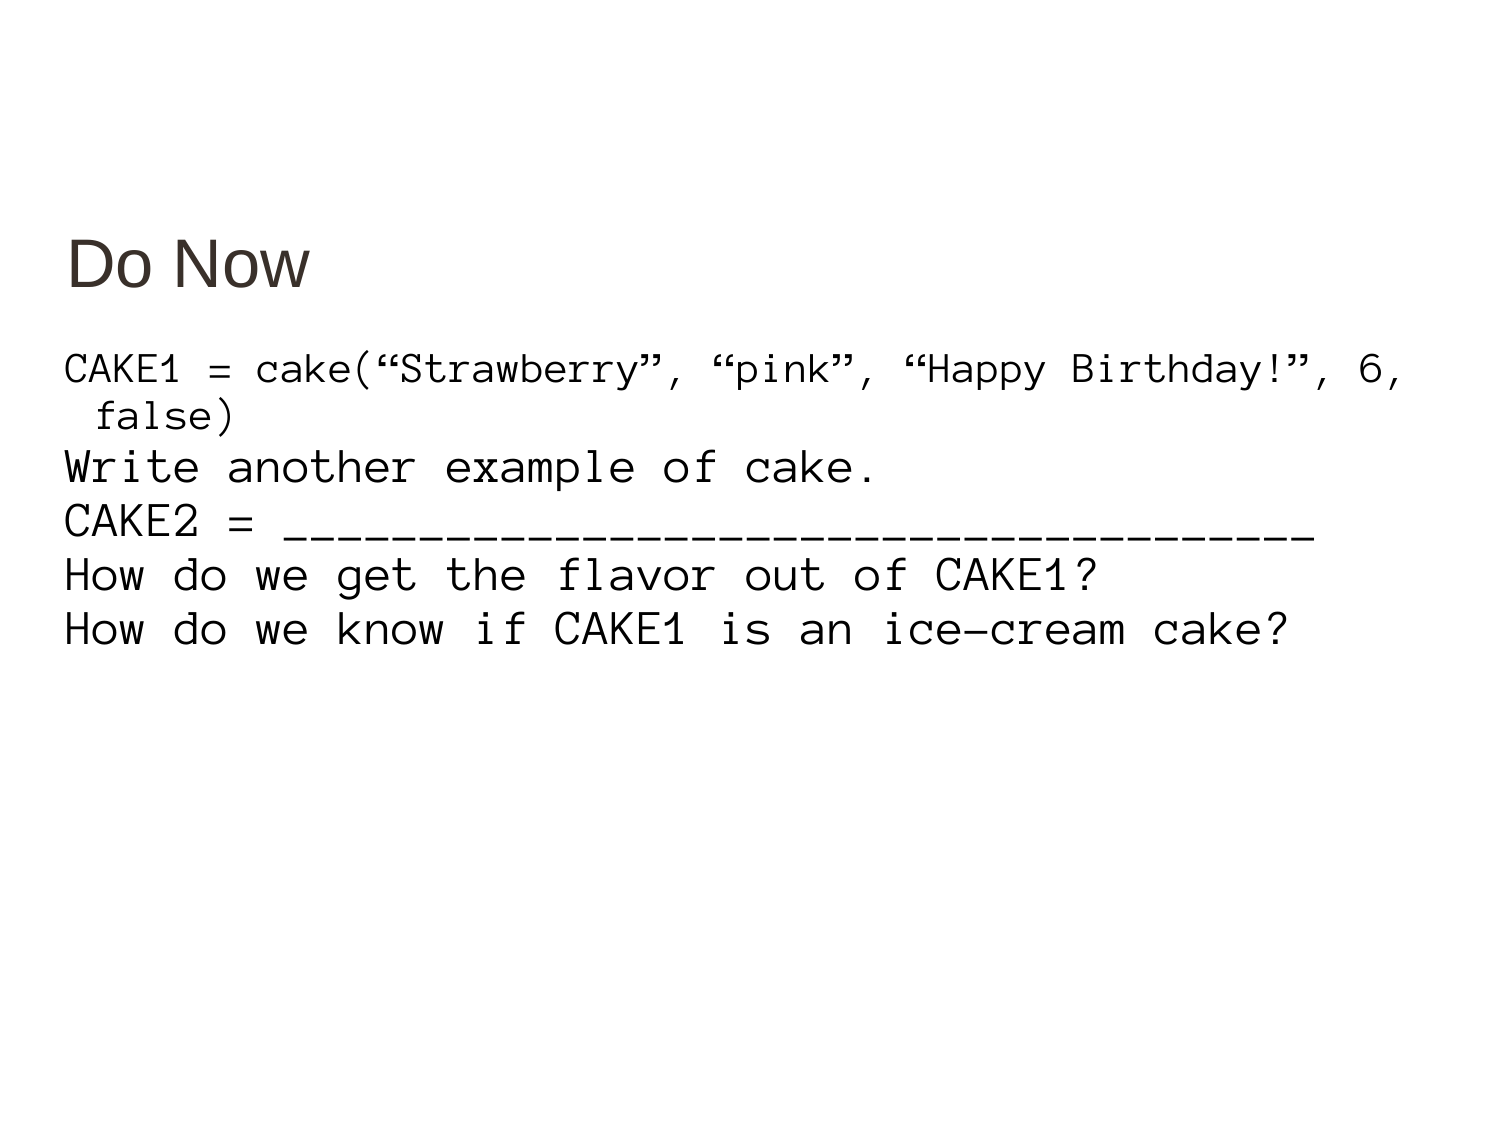

# Do Now
CAKE1 = cake(“Strawberry”, “pink”, “Happy Birthday!”, 6, false)
Write another example of cake.
CAKE2 = ______________________________________
How do we get the flavor out of CAKE1?
How do we know if CAKE1 is an ice-cream cake?